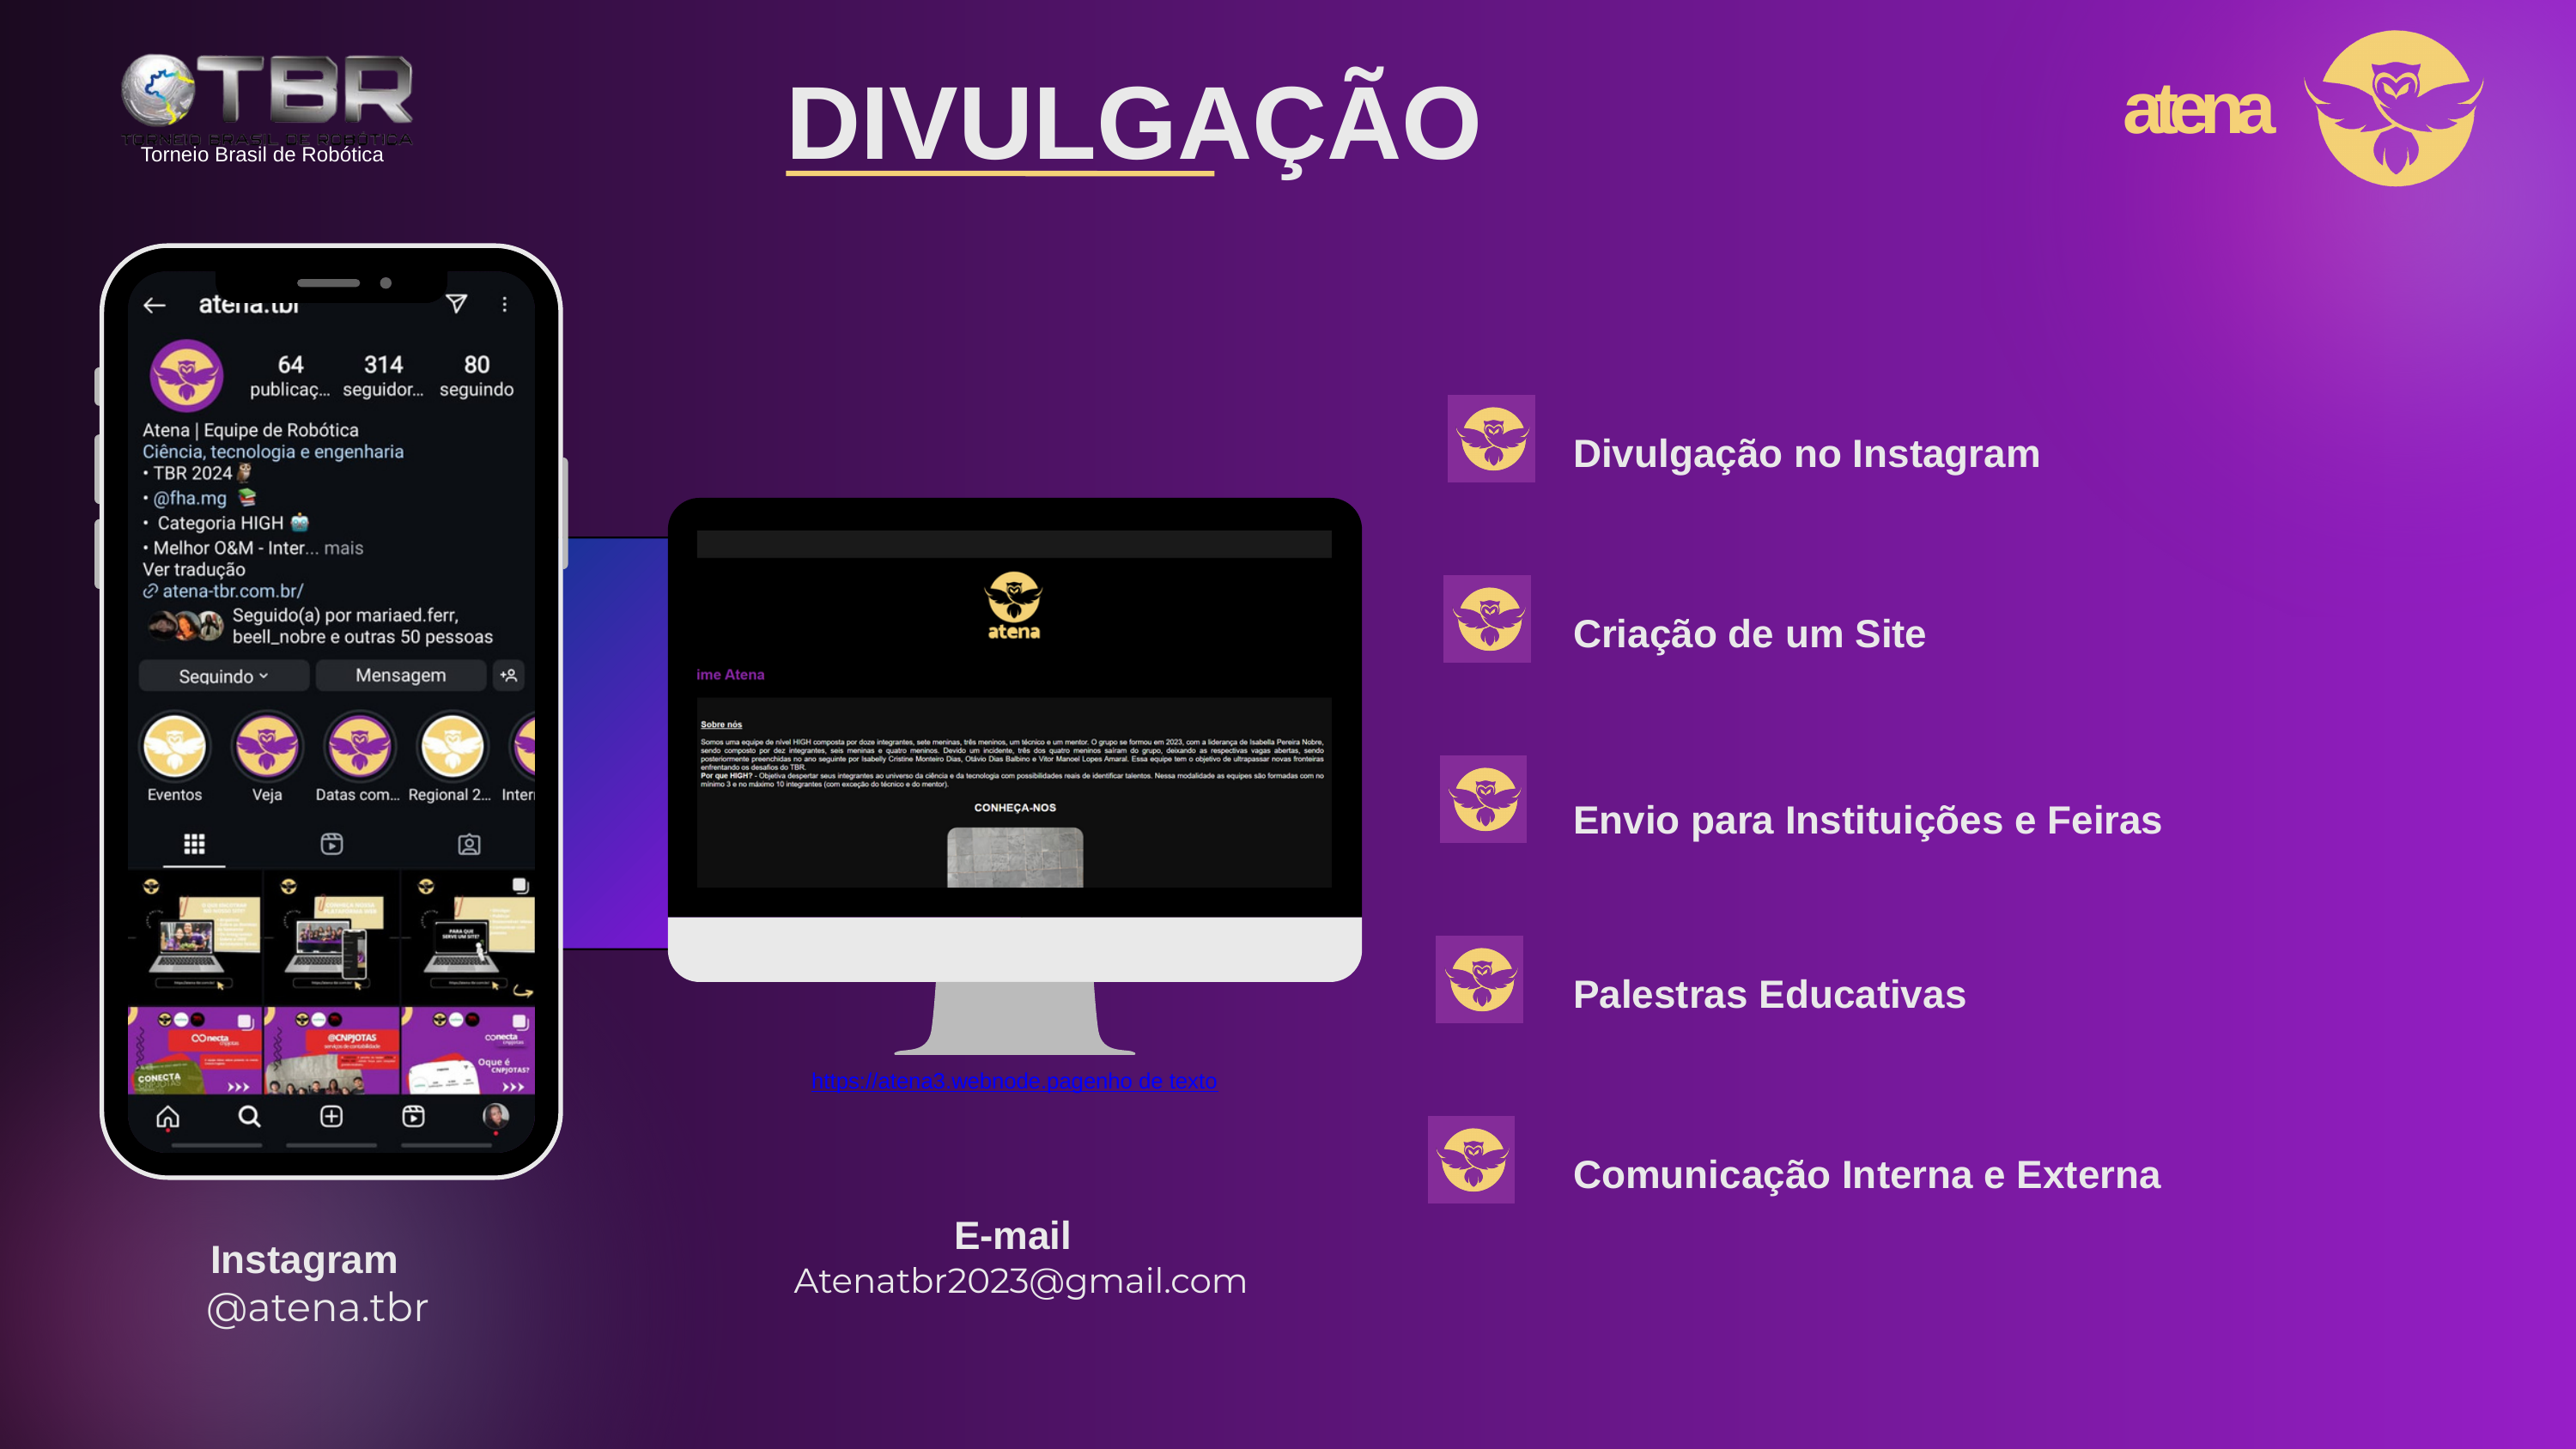

DIVULGAÇÃO
atena

Torneio Brasil de Robótica

Divulgação no Instagram

Criação de um Site

Envio para Instituições e Feiras

Palestras Educativas
https://atena3.webnode.pagenho de texto

Comunicação Interna e Externa
E-mail
Instagram
Atenatbr2023@gmail.com
@atena.tbr